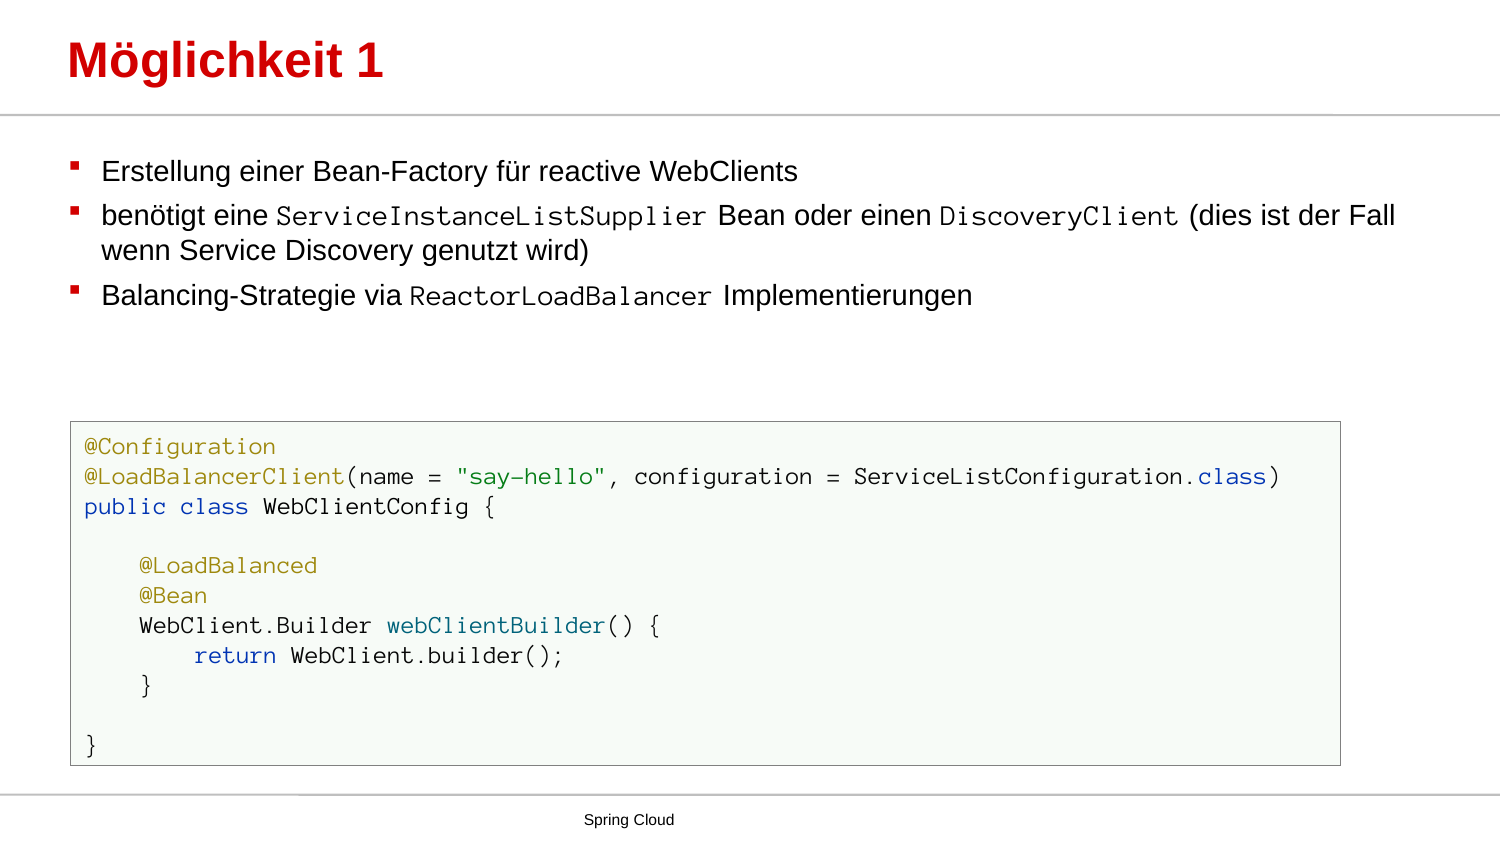

# Möglichkeit 1
Erstellung einer Bean-Factory für reactive WebClients
benötigt eine ServiceInstanceListSupplier Bean oder einen DiscoveryClient (dies ist der Fall wenn Service Discovery genutzt wird)
Balancing-Strategie via ReactorLoadBalancer Implementierungen
@Configuration
@LoadBalancerClient(name = "say-hello", configuration = ServiceListConfiguration.class)
public class WebClientConfig {
    @LoadBalanced
    @Bean
    WebClient.Builder webClientBuilder() {
        return WebClient.builder();
    }
}
Spring Cloud